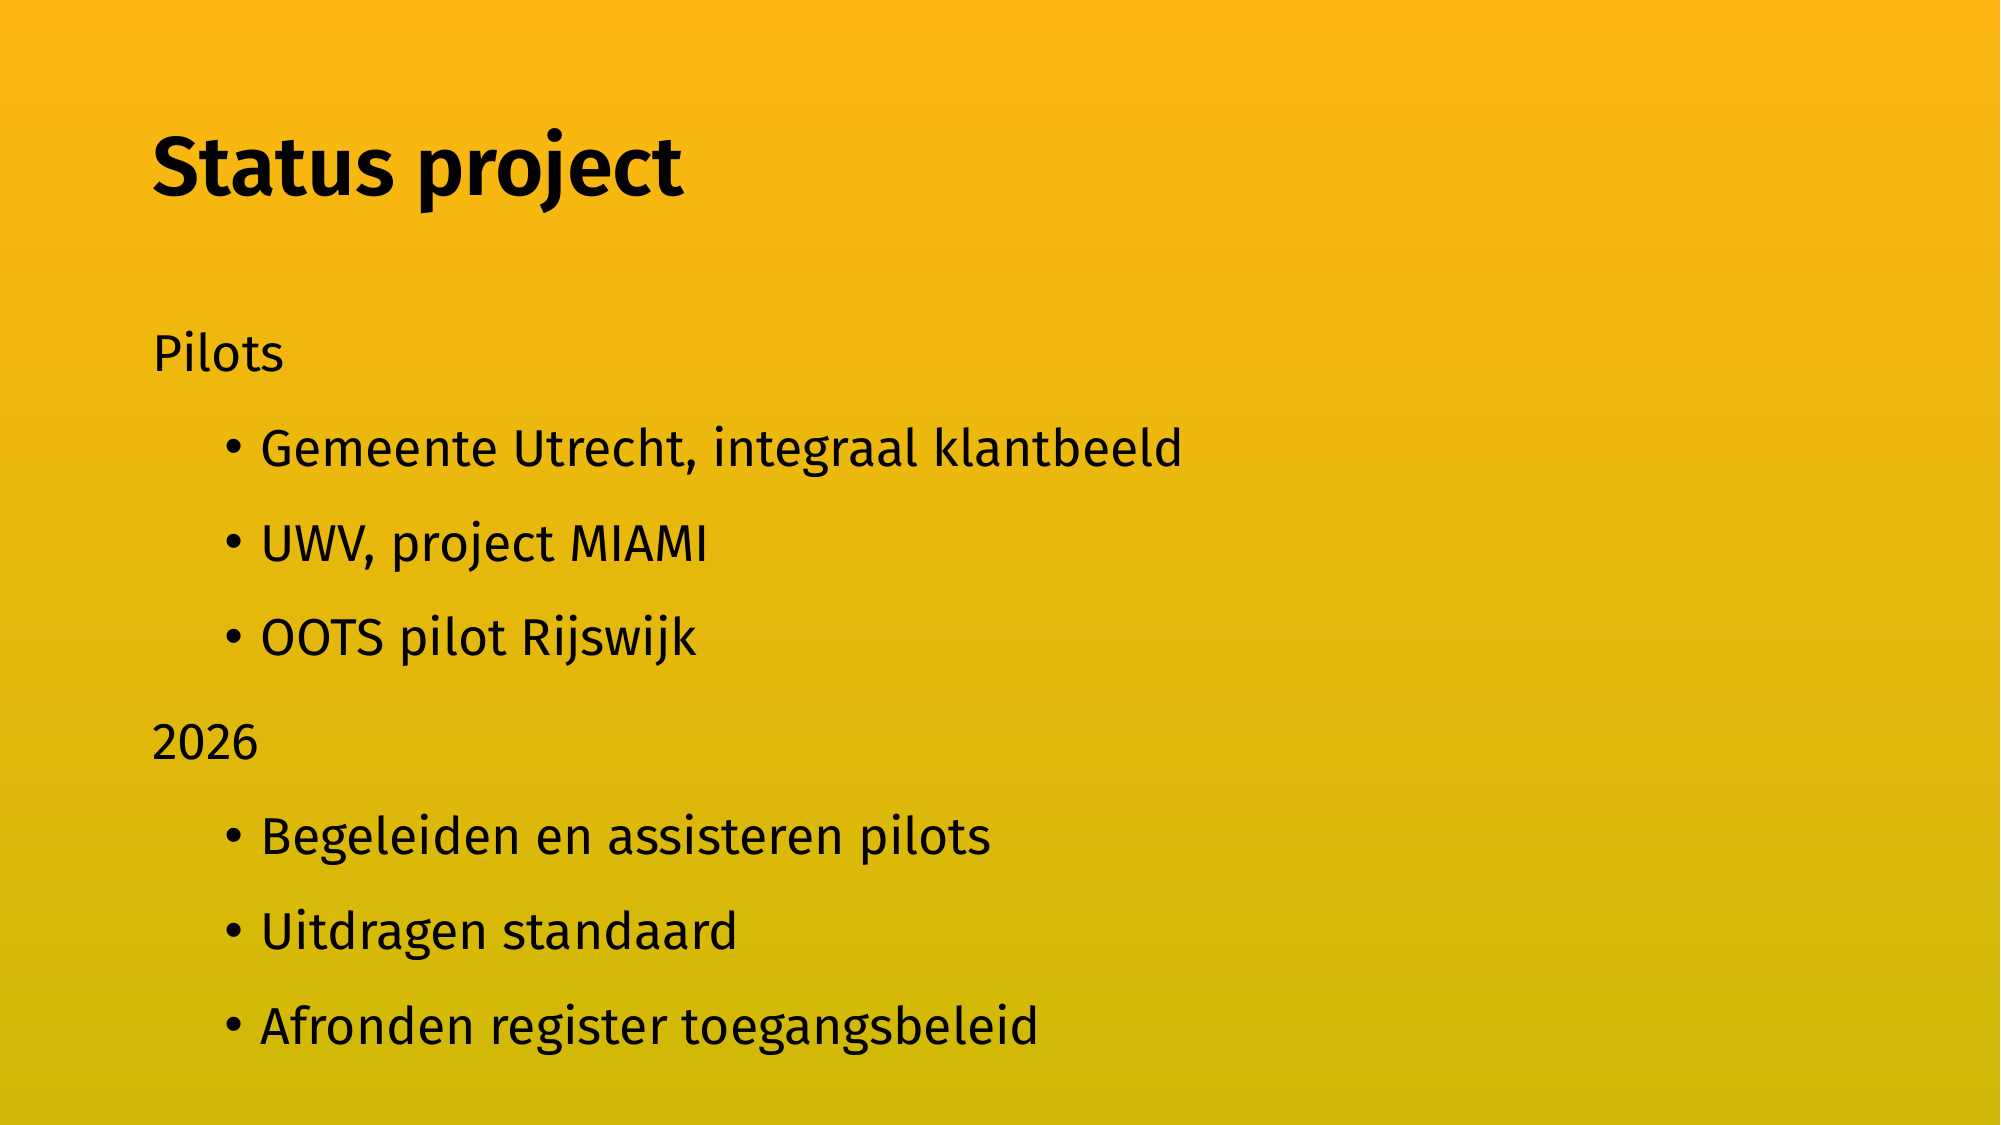

# Status project
Pilots
Gemeente Utrecht, integraal klantbeeld
UWV, project MIAMI
OOTS pilot Rijswijk
2026
Begeleiden en assisteren pilots
Uitdragen standaard
Afronden register toegangsbeleid